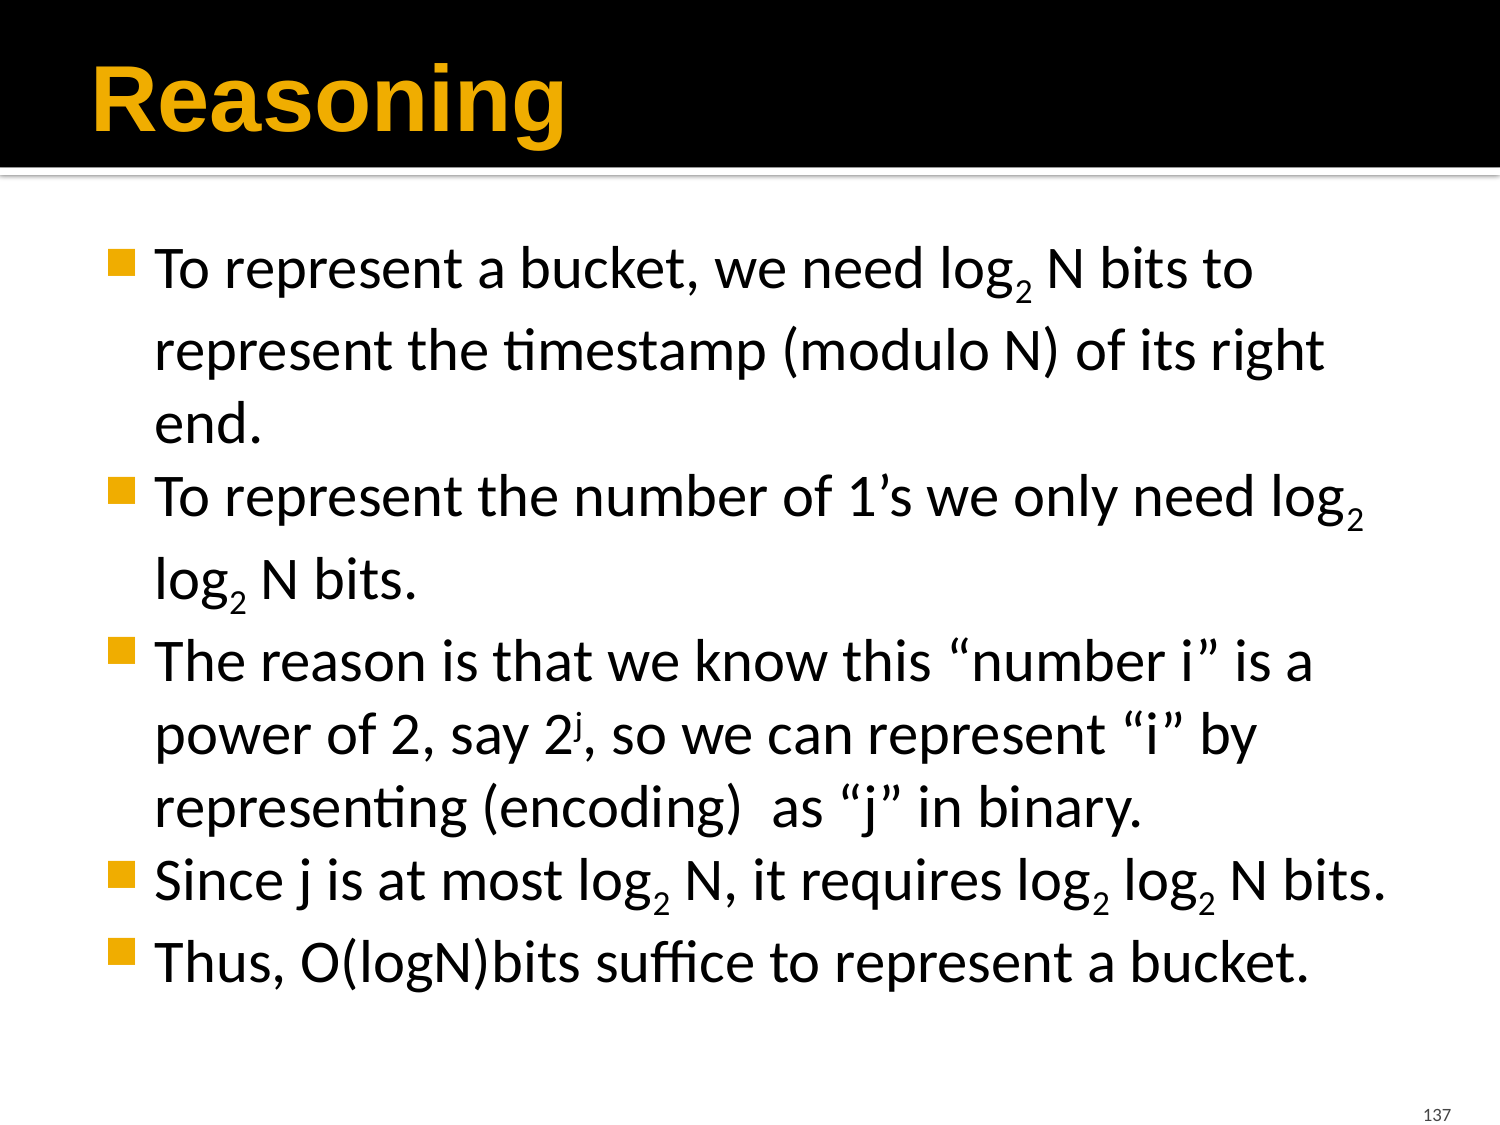

# Reasoning
To represent a bucket, we need log2 N bits to represent the timestamp (modulo N) of its right end.
To represent the number of 1’s we only need log2 log2 N bits.
The reason is that we know this “number i” is a power of 2, say 2j, so we can represent “i” by representing (encoding)  as “j” in binary.
Since j is at most log2 N, it requires log2 log2 N bits.
Thus, O(logN)bits suffice to represent a bucket.
137